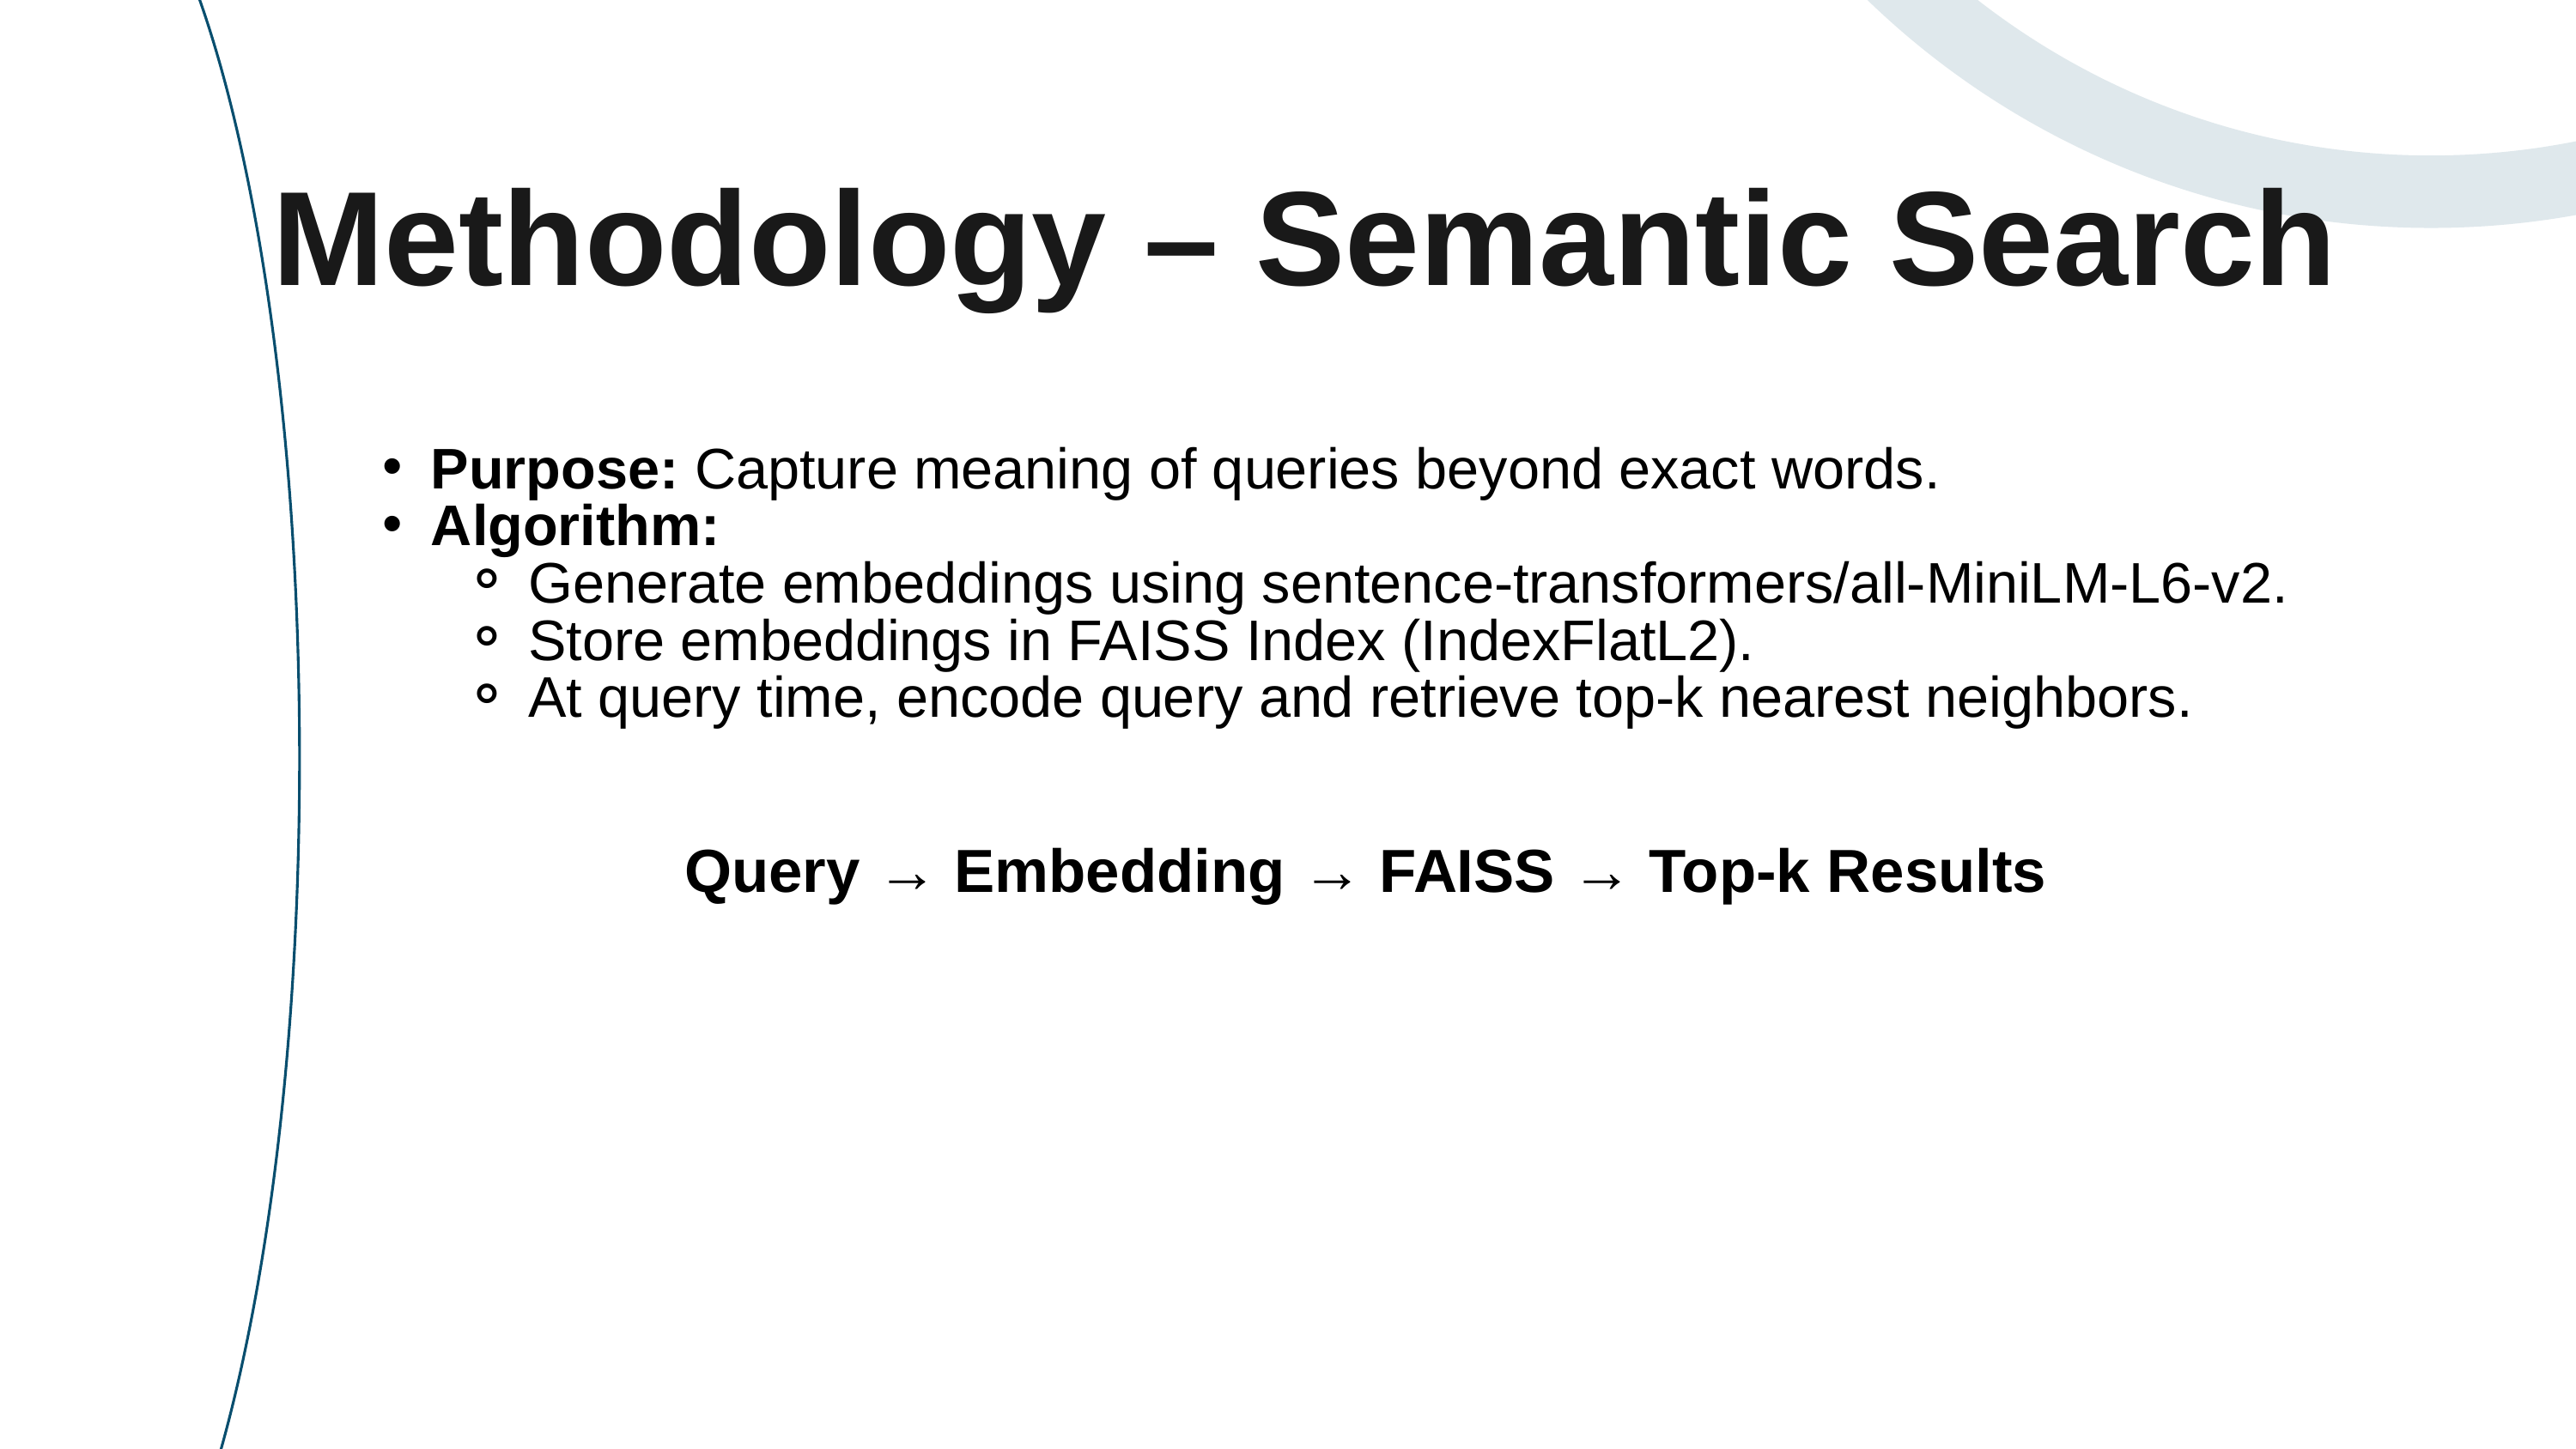

Methodology – Semantic Search
Purpose: Capture meaning of queries beyond exact words.
Algorithm:
Generate embeddings using sentence-transformers/all-MiniLM-L6-v2.
Store embeddings in FAISS Index (IndexFlatL2).
At query time, encode query and retrieve top-k nearest neighbors.

Query → Embedding → FAISS → Top-k Results